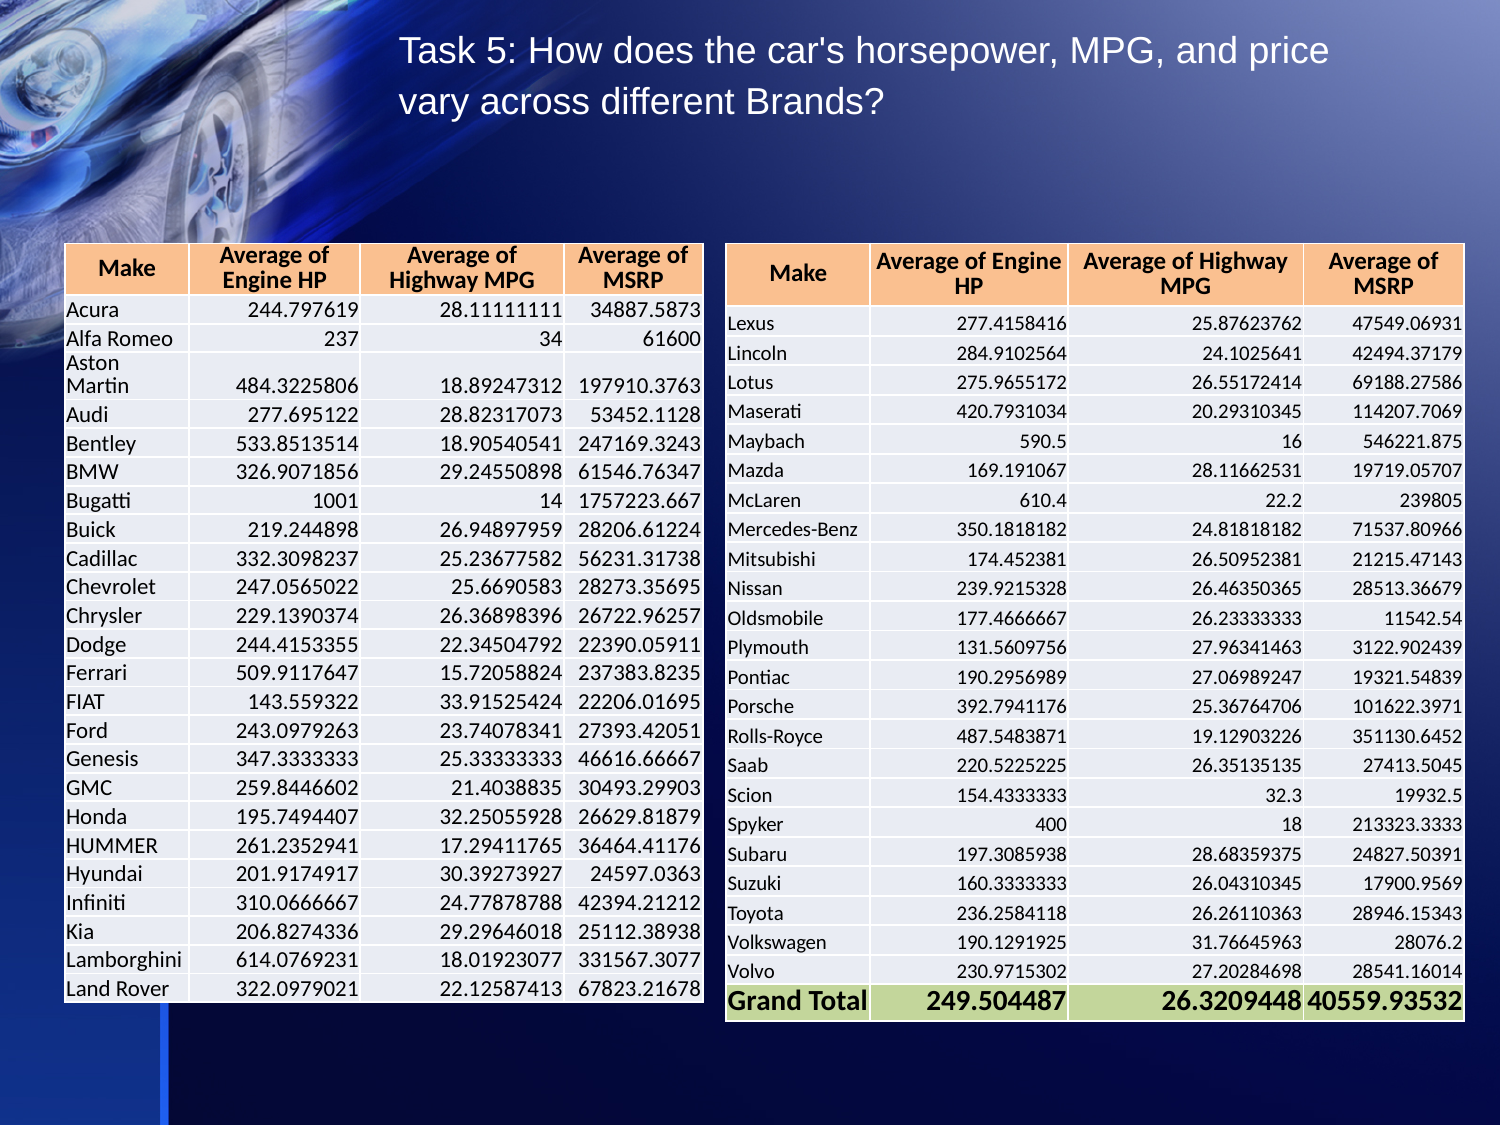

Task 5: How does the car's horsepower, MPG, and price vary across different Brands?
| Make | Average of Engine HP | Average of Highway MPG | Average of MSRP |
| --- | --- | --- | --- |
| Acura | 244.797619 | 28.11111111 | 34887.5873 |
| Alfa Romeo | 237 | 34 | 61600 |
| Aston Martin | 484.3225806 | 18.89247312 | 197910.3763 |
| Audi | 277.695122 | 28.82317073 | 53452.1128 |
| Bentley | 533.8513514 | 18.90540541 | 247169.3243 |
| BMW | 326.9071856 | 29.24550898 | 61546.76347 |
| Bugatti | 1001 | 14 | 1757223.667 |
| Buick | 219.244898 | 26.94897959 | 28206.61224 |
| Cadillac | 332.3098237 | 25.23677582 | 56231.31738 |
| Chevrolet | 247.0565022 | 25.6690583 | 28273.35695 |
| Chrysler | 229.1390374 | 26.36898396 | 26722.96257 |
| Dodge | 244.4153355 | 22.34504792 | 22390.05911 |
| Ferrari | 509.9117647 | 15.72058824 | 237383.8235 |
| FIAT | 143.559322 | 33.91525424 | 22206.01695 |
| Ford | 243.0979263 | 23.74078341 | 27393.42051 |
| Genesis | 347.3333333 | 25.33333333 | 46616.66667 |
| GMC | 259.8446602 | 21.4038835 | 30493.29903 |
| Honda | 195.7494407 | 32.25055928 | 26629.81879 |
| HUMMER | 261.2352941 | 17.29411765 | 36464.41176 |
| Hyundai | 201.9174917 | 30.39273927 | 24597.0363 |
| Infiniti | 310.0666667 | 24.77878788 | 42394.21212 |
| Kia | 206.8274336 | 29.29646018 | 25112.38938 |
| Lamborghini | 614.0769231 | 18.01923077 | 331567.3077 |
| Land Rover | 322.0979021 | 22.12587413 | 67823.21678 |
| Make | Average of Engine HP | Average of Highway MPG | Average of MSRP |
| --- | --- | --- | --- |
| Lexus | 277.4158416 | 25.87623762 | 47549.06931 |
| Lincoln | 284.9102564 | 24.1025641 | 42494.37179 |
| Lotus | 275.9655172 | 26.55172414 | 69188.27586 |
| Maserati | 420.7931034 | 20.29310345 | 114207.7069 |
| Maybach | 590.5 | 16 | 546221.875 |
| Mazda | 169.191067 | 28.11662531 | 19719.05707 |
| McLaren | 610.4 | 22.2 | 239805 |
| Mercedes-Benz | 350.1818182 | 24.81818182 | 71537.80966 |
| Mitsubishi | 174.452381 | 26.50952381 | 21215.47143 |
| Nissan | 239.9215328 | 26.46350365 | 28513.36679 |
| Oldsmobile | 177.4666667 | 26.23333333 | 11542.54 |
| Plymouth | 131.5609756 | 27.96341463 | 3122.902439 |
| Pontiac | 190.2956989 | 27.06989247 | 19321.54839 |
| Porsche | 392.7941176 | 25.36764706 | 101622.3971 |
| Rolls-Royce | 487.5483871 | 19.12903226 | 351130.6452 |
| Saab | 220.5225225 | 26.35135135 | 27413.5045 |
| Scion | 154.4333333 | 32.3 | 19932.5 |
| Spyker | 400 | 18 | 213323.3333 |
| Subaru | 197.3085938 | 28.68359375 | 24827.50391 |
| Suzuki | 160.3333333 | 26.04310345 | 17900.9569 |
| Toyota | 236.2584118 | 26.26110363 | 28946.15343 |
| Volkswagen | 190.1291925 | 31.76645963 | 28076.2 |
| Volvo | 230.9715302 | 27.20284698 | 28541.16014 |
| Grand Total | 249.504487 | 26.3209448 | 40559.93532 |